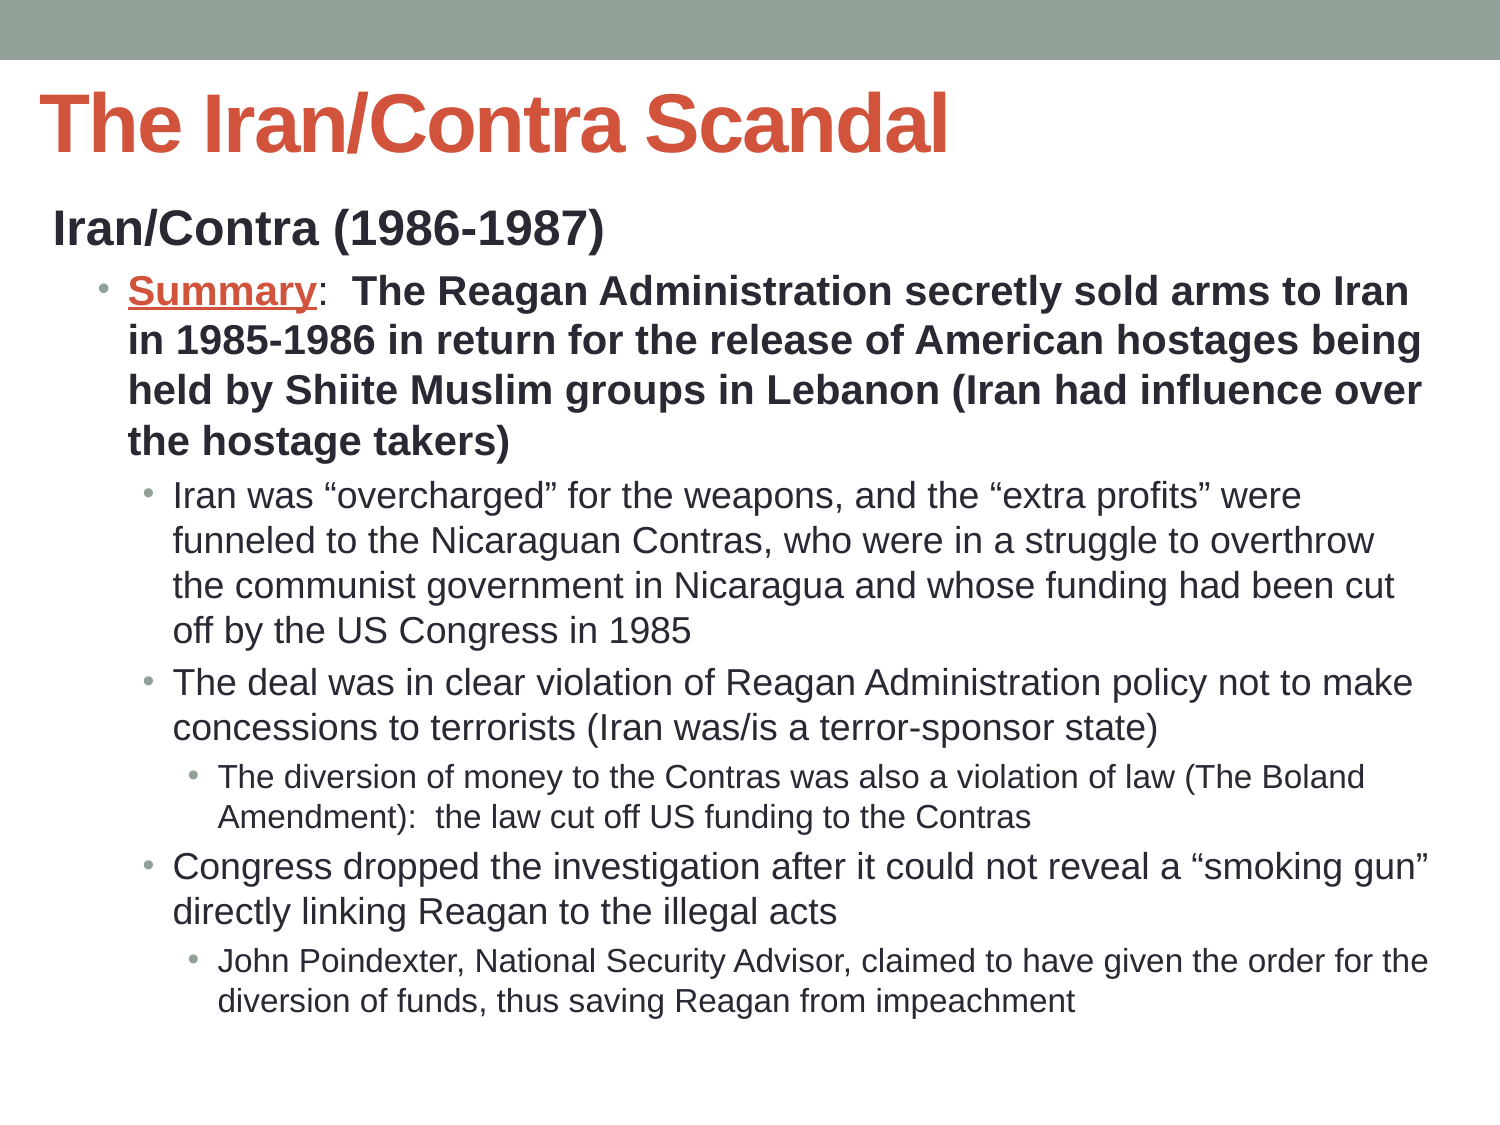

# The Iran/Contra Scandal
Iran/Contra (1986-1987)
Summary:  The Reagan Administration secretly sold arms to Iran in 1985-1986 in return for the release of American hostages being held by Shiite Muslim groups in Lebanon (Iran had influence over the hostage takers)
Iran was “overcharged” for the weapons, and the “extra profits” were funneled to the Nicaraguan Contras, who were in a struggle to overthrow the communist government in Nicaragua and whose funding had been cut off by the US Congress in 1985
The deal was in clear violation of Reagan Administration policy not to make concessions to terrorists (Iran was/is a terror-sponsor state)
The diversion of money to the Contras was also a violation of law (The Boland Amendment):  the law cut off US funding to the Contras
Congress dropped the investigation after it could not reveal a “smoking gun” directly linking Reagan to the illegal acts
John Poindexter, National Security Advisor, claimed to have given the order for the diversion of funds, thus saving Reagan from impeachment